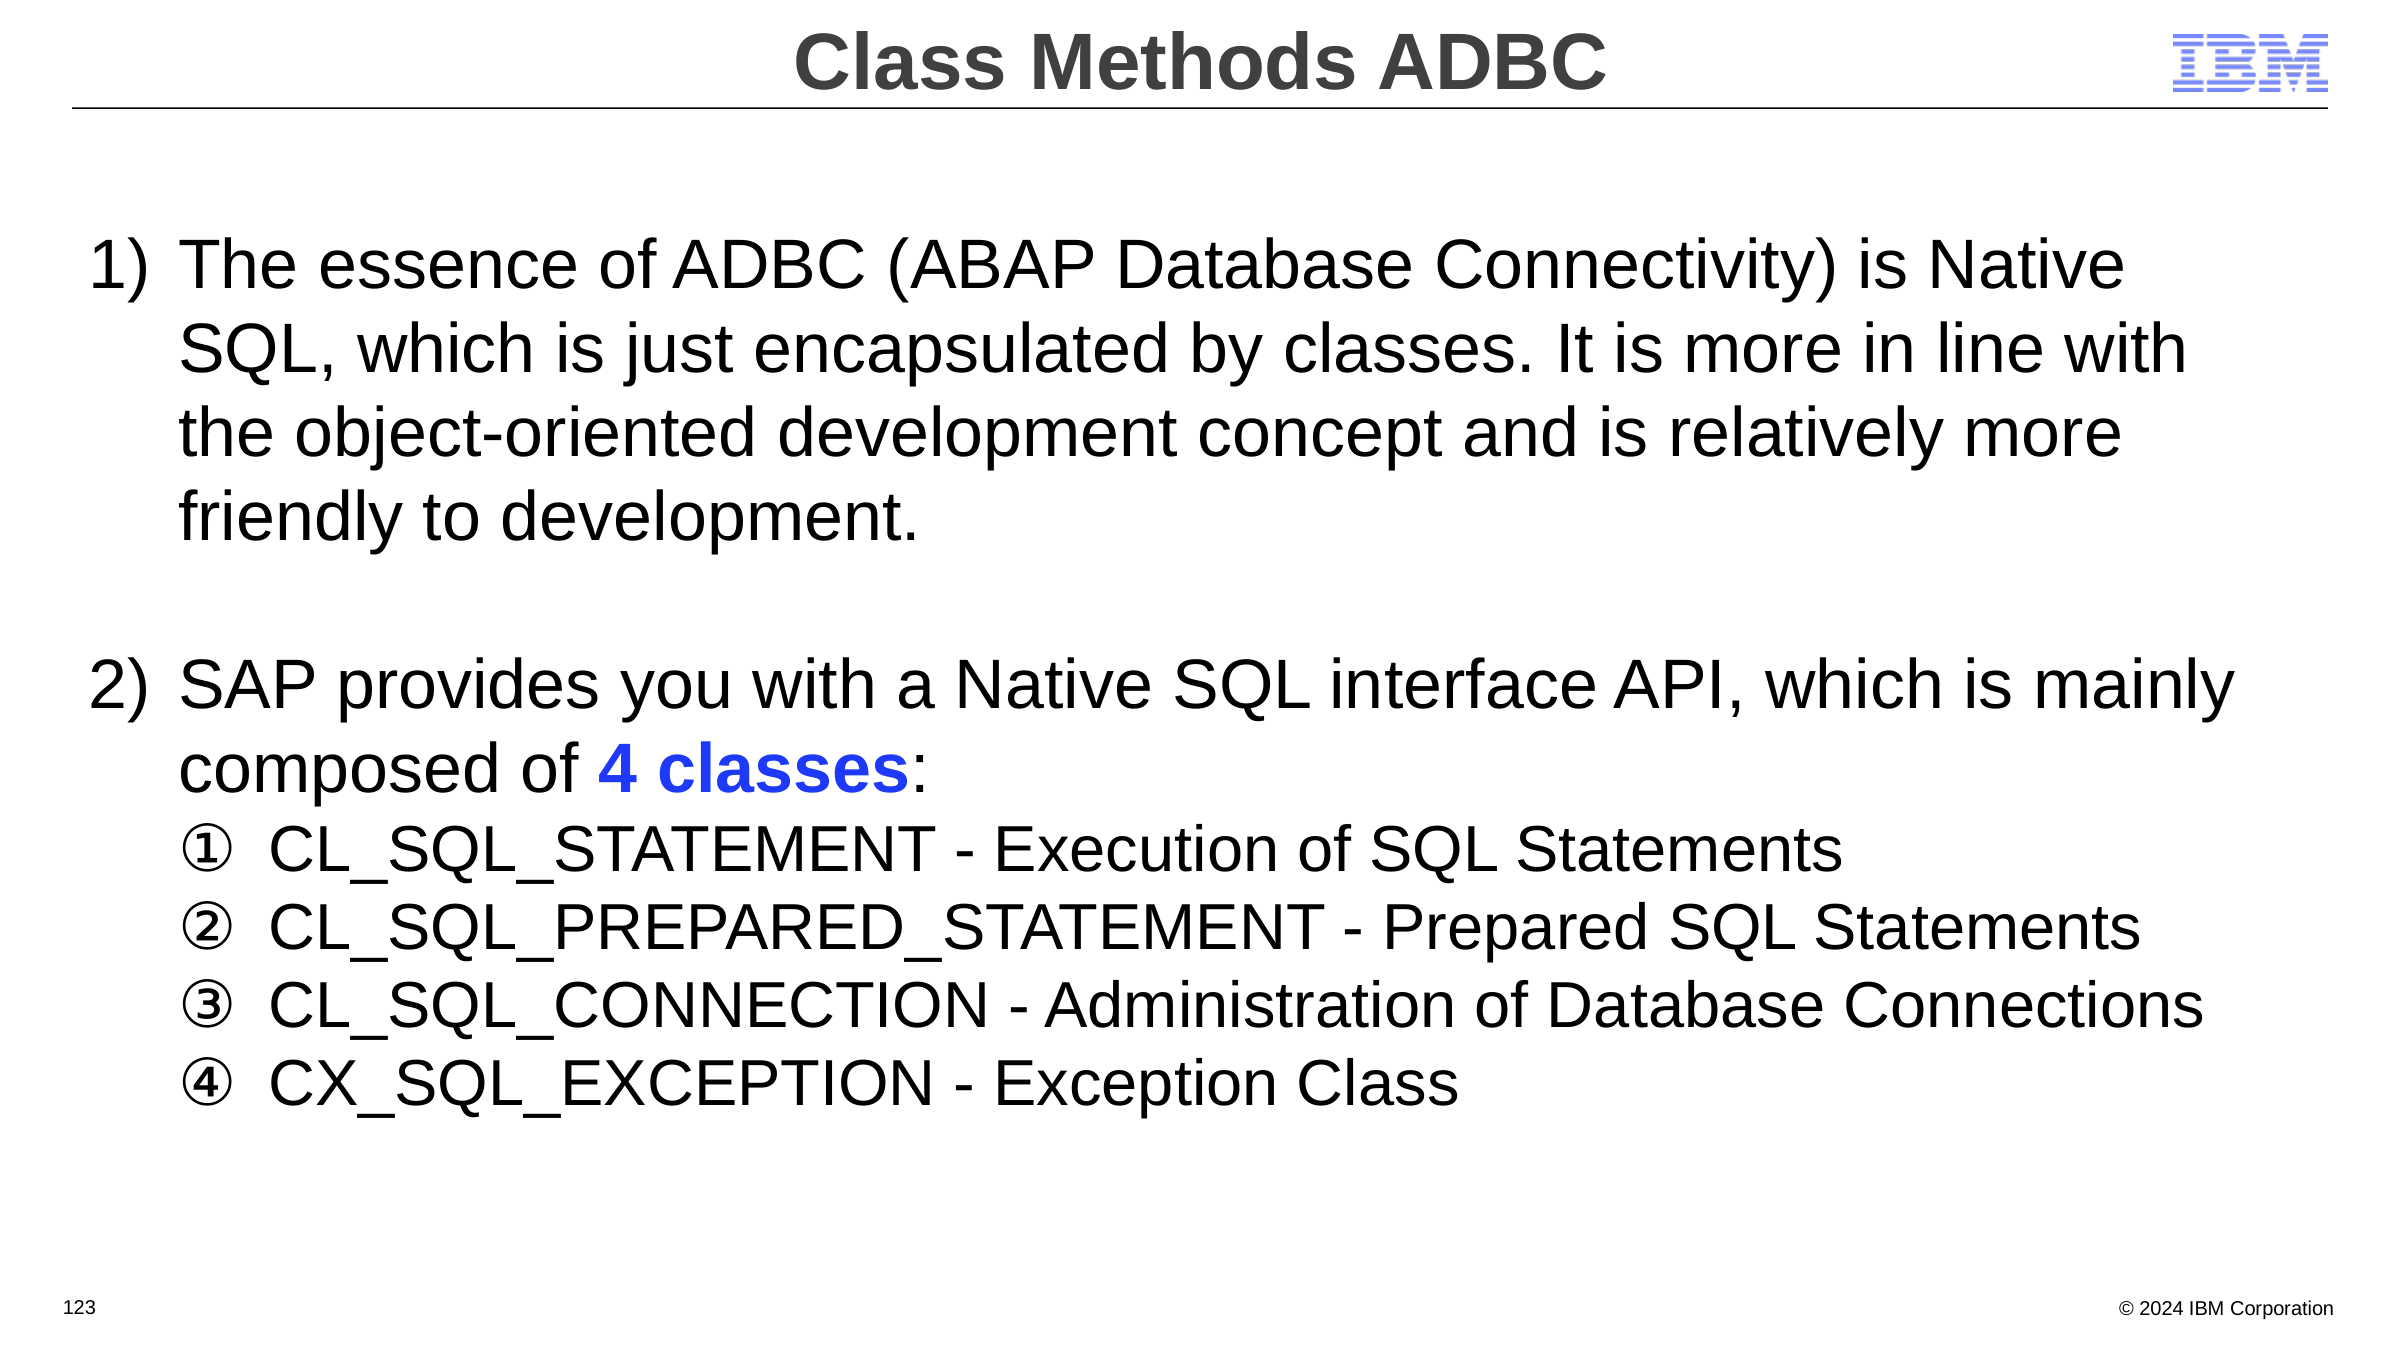

Class Methods ADBC
The essence of ADBC ​​(ABAP Database Connectivity) is Native SQL, which is just encapsulated by classes. It is more in line with the object-oriented development concept and is relatively more friendly to development.

SAP provides you with a Native SQL interface API, which is mainly composed of 4 classes:
CL_SQL_STATEMENT - Execution of SQL Statements
CL_SQL_PREPARED_STATEMENT - Prepared SQL Statements
CL_SQL_CONNECTION - Administration of Database Connections
CX_SQL_EXCEPTION - Exception Class
123